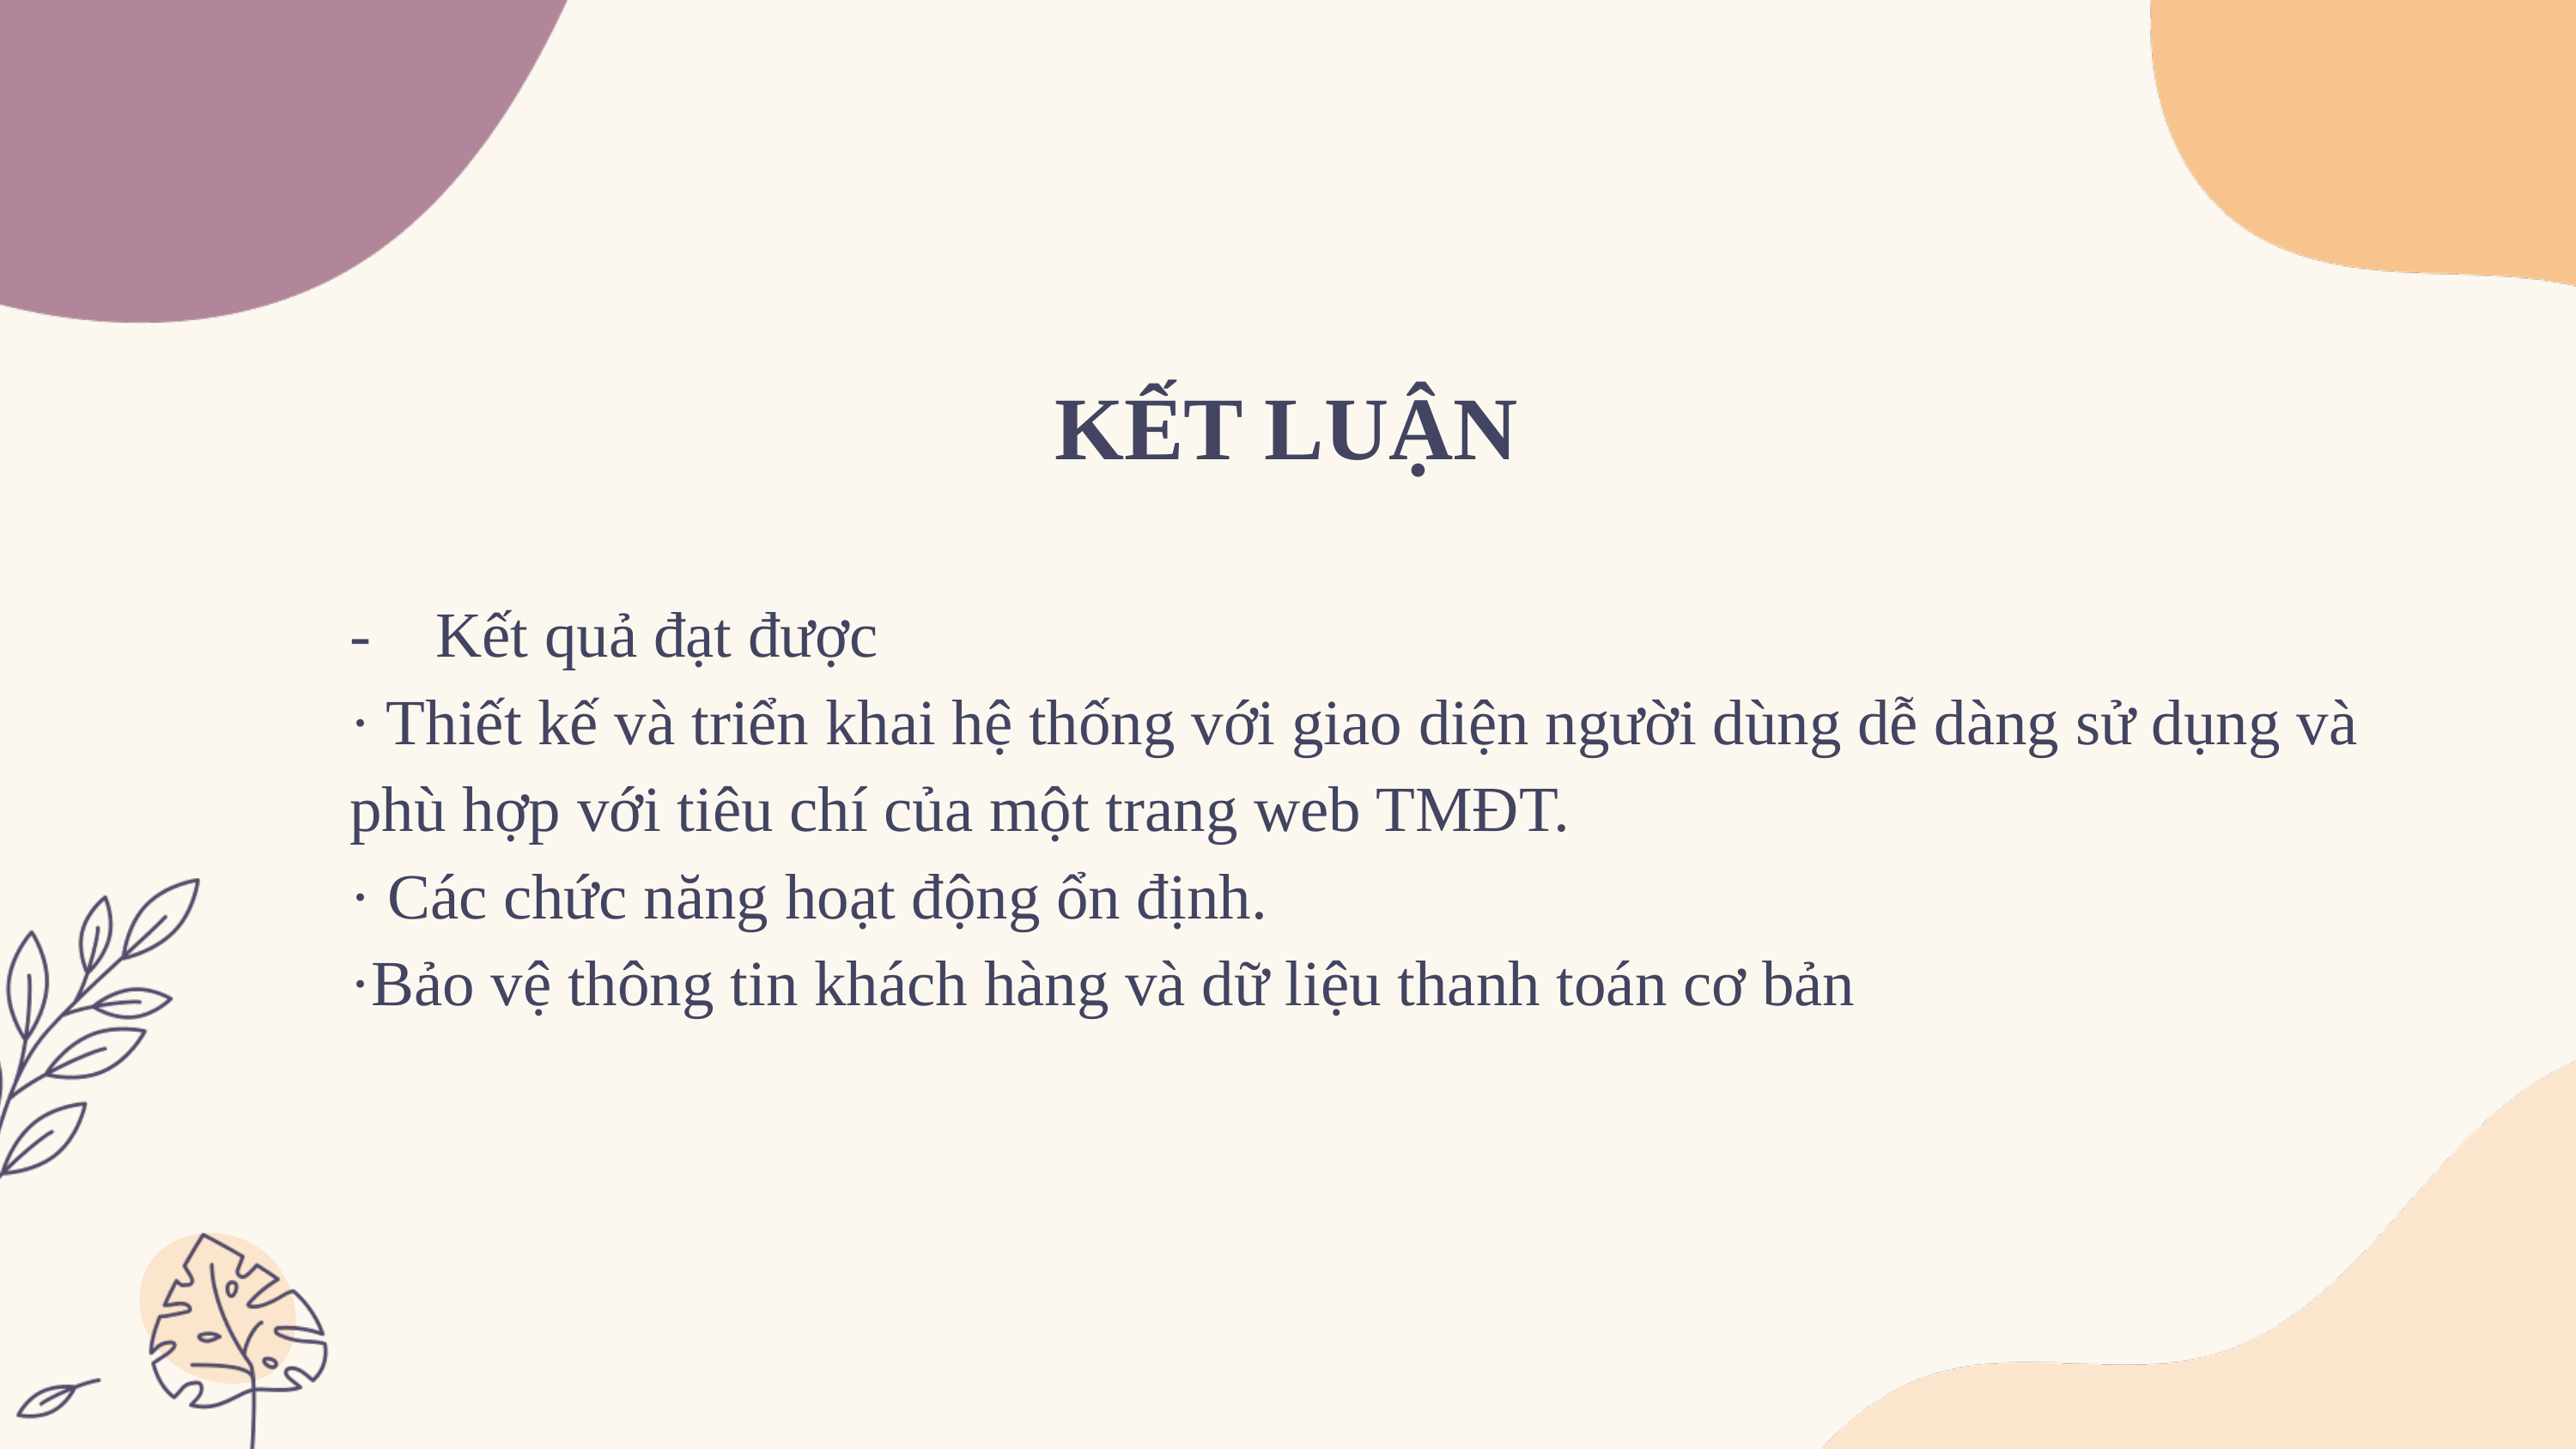

KẾT LUẬN
-    Kết quả đạt được
· Thiết kế và triển khai hệ thống với giao diện người dùng dễ dàng sử dụng và phù hợp với tiêu chí của một trang web TMĐT.
· Các chức năng hoạt động ổn định.
·Bảo vệ thông tin khách hàng và dữ liệu thanh toán cơ bản